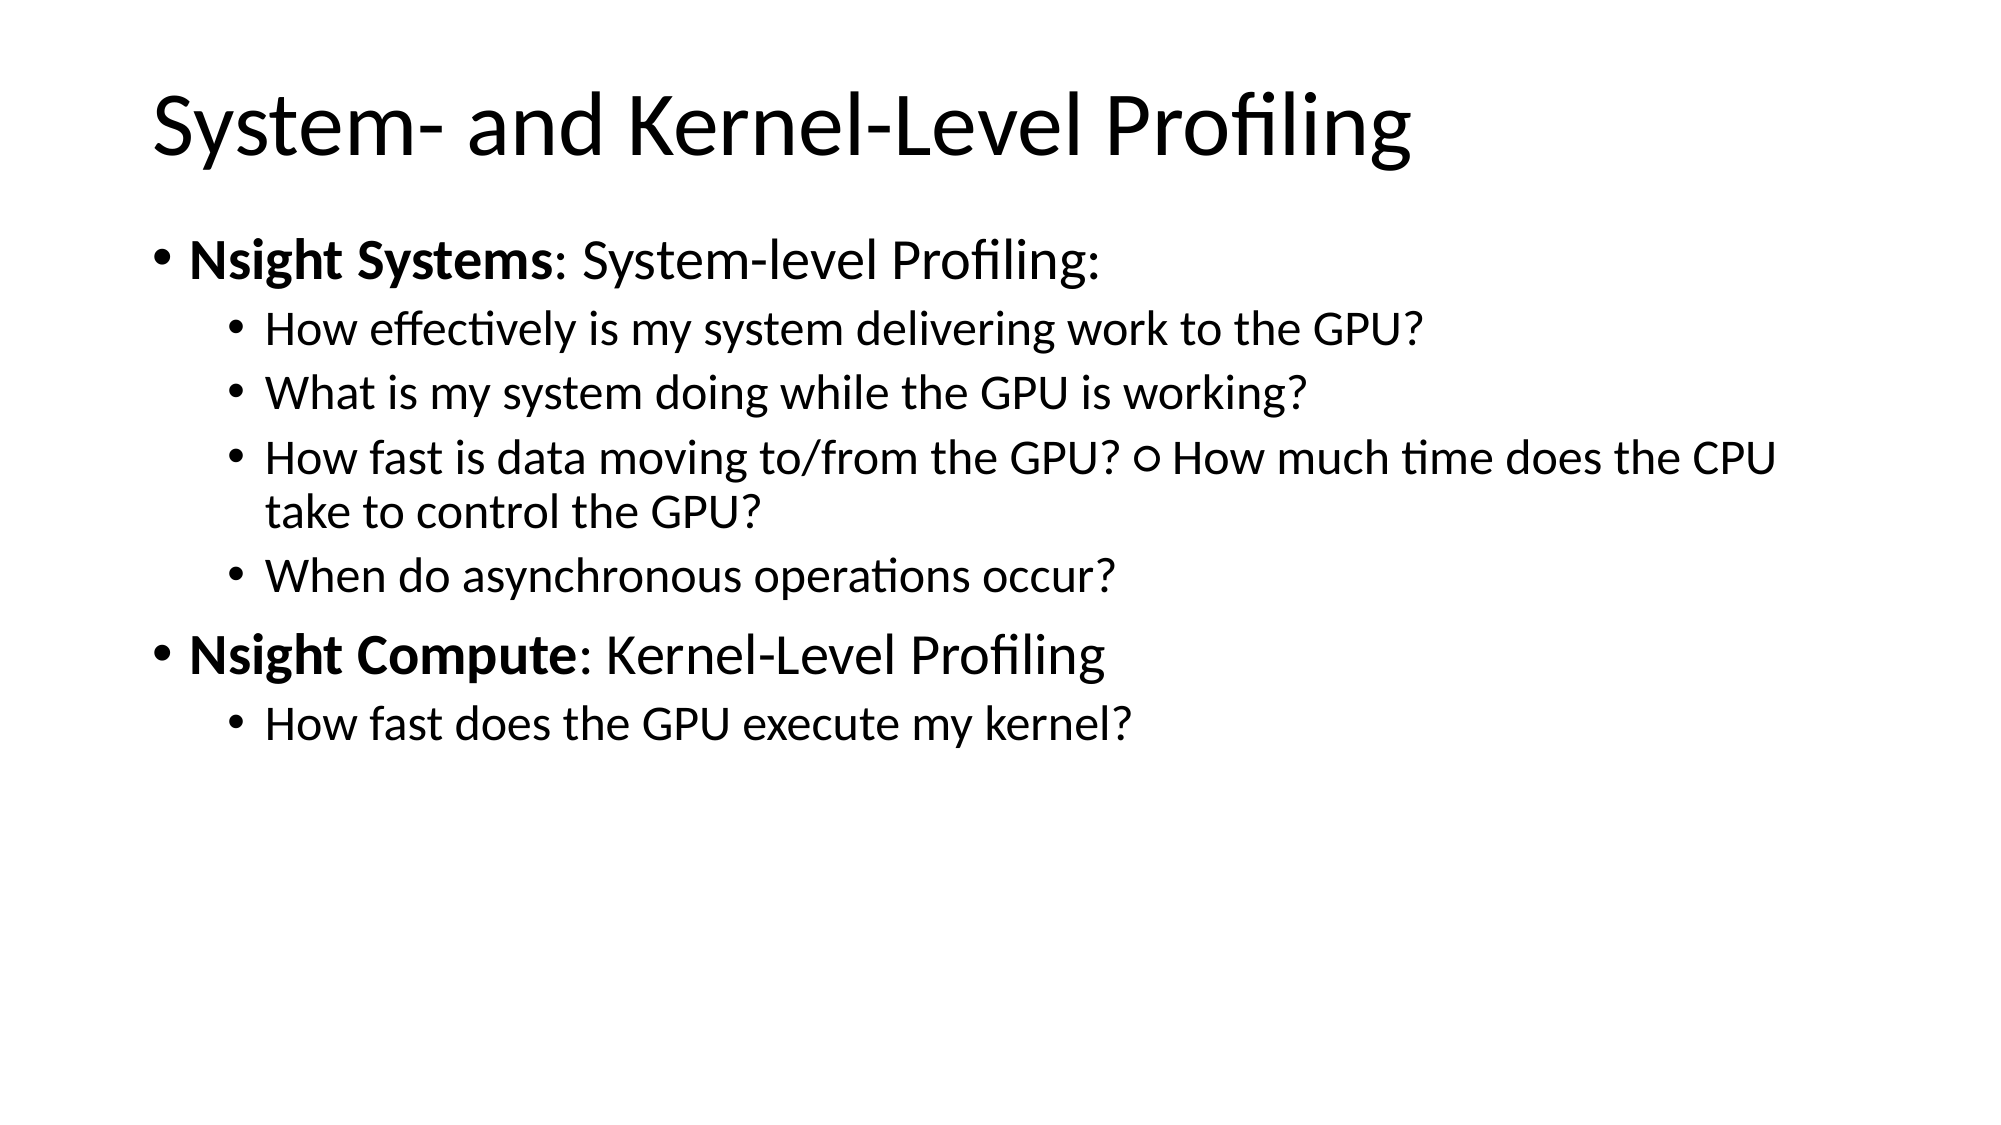

# System- and Kernel-Level Profiling
Nsight Systems: System-level Profiling:
How effectively is my system delivering work to the GPU?
What is my system doing while the GPU is working?
How fast is data moving to/from the GPU? ○ How much time does the CPU take to control the GPU?
When do asynchronous operations occur?
Nsight Compute: Kernel-Level Profiling
How fast does the GPU execute my kernel?